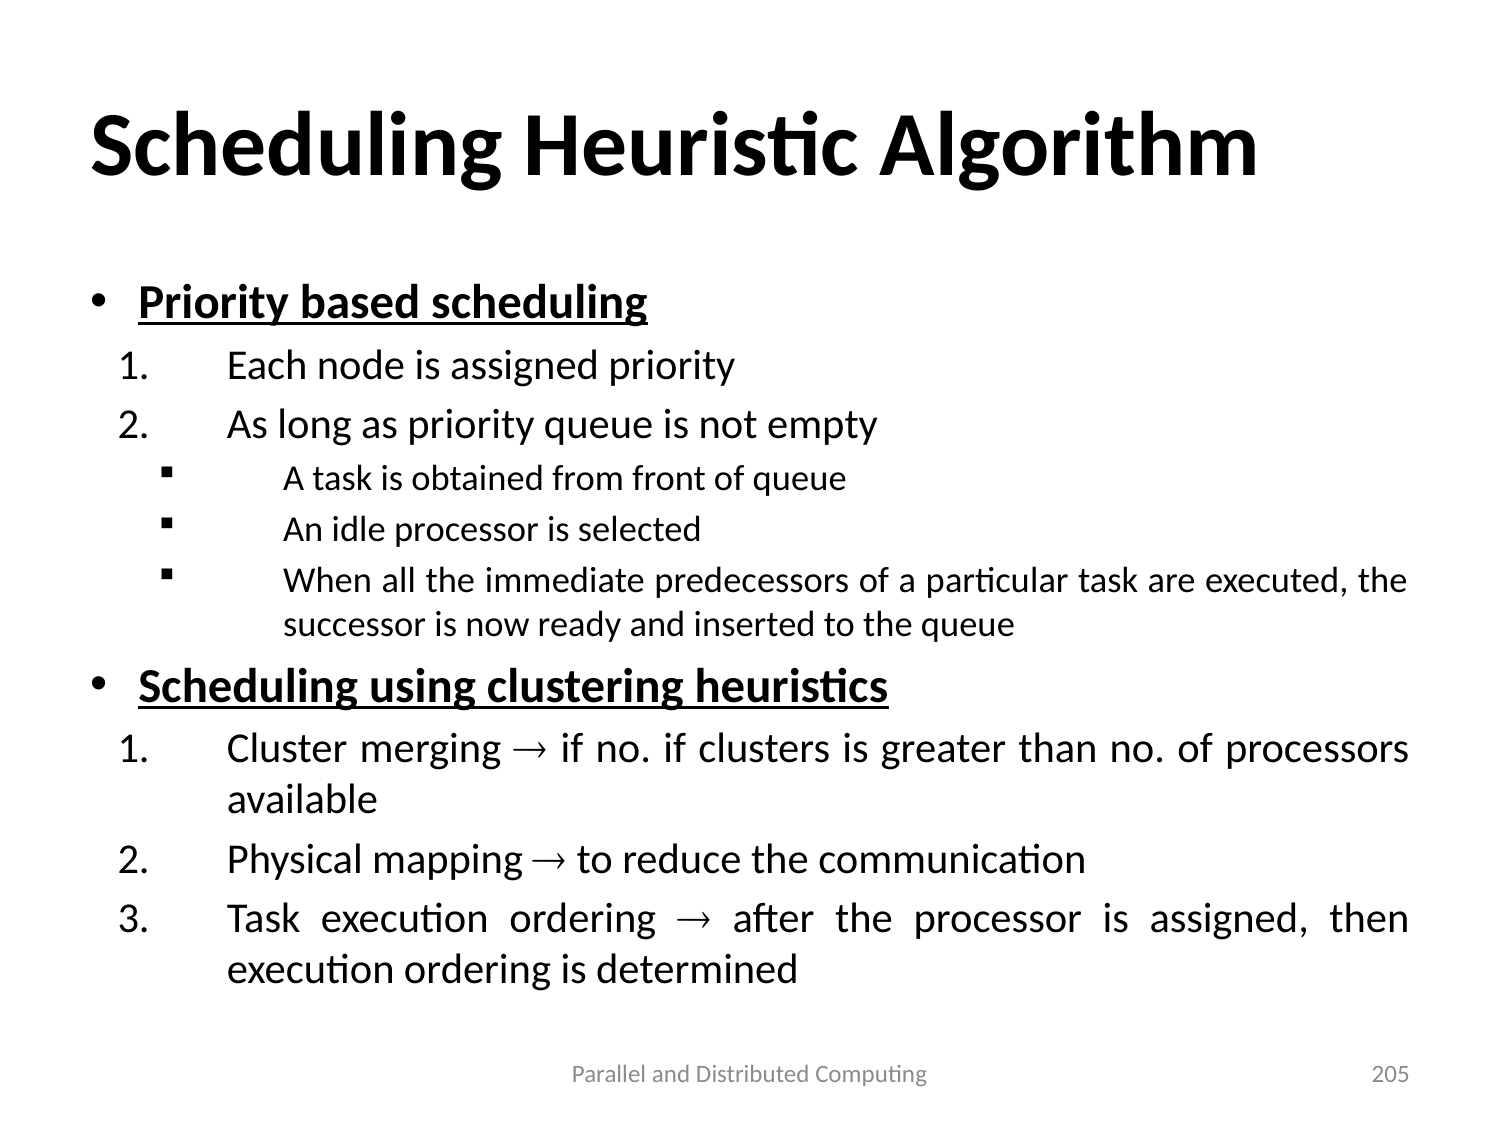

# Scheduling Heuristic Algorithm
Priority based scheduling
Each node is assigned priority
As long as priority queue is not empty
A task is obtained from front of queue
An idle processor is selected
When all the immediate predecessors of a particular task are executed, the successor is now ready and inserted to the queue
Scheduling using clustering heuristics
Cluster merging → if no. if clusters is greater than no. of processors available
Physical mapping → to reduce the communication
Task execution ordering → after the processor is assigned, then execution ordering is determined
Parallel and Distributed Computing
205